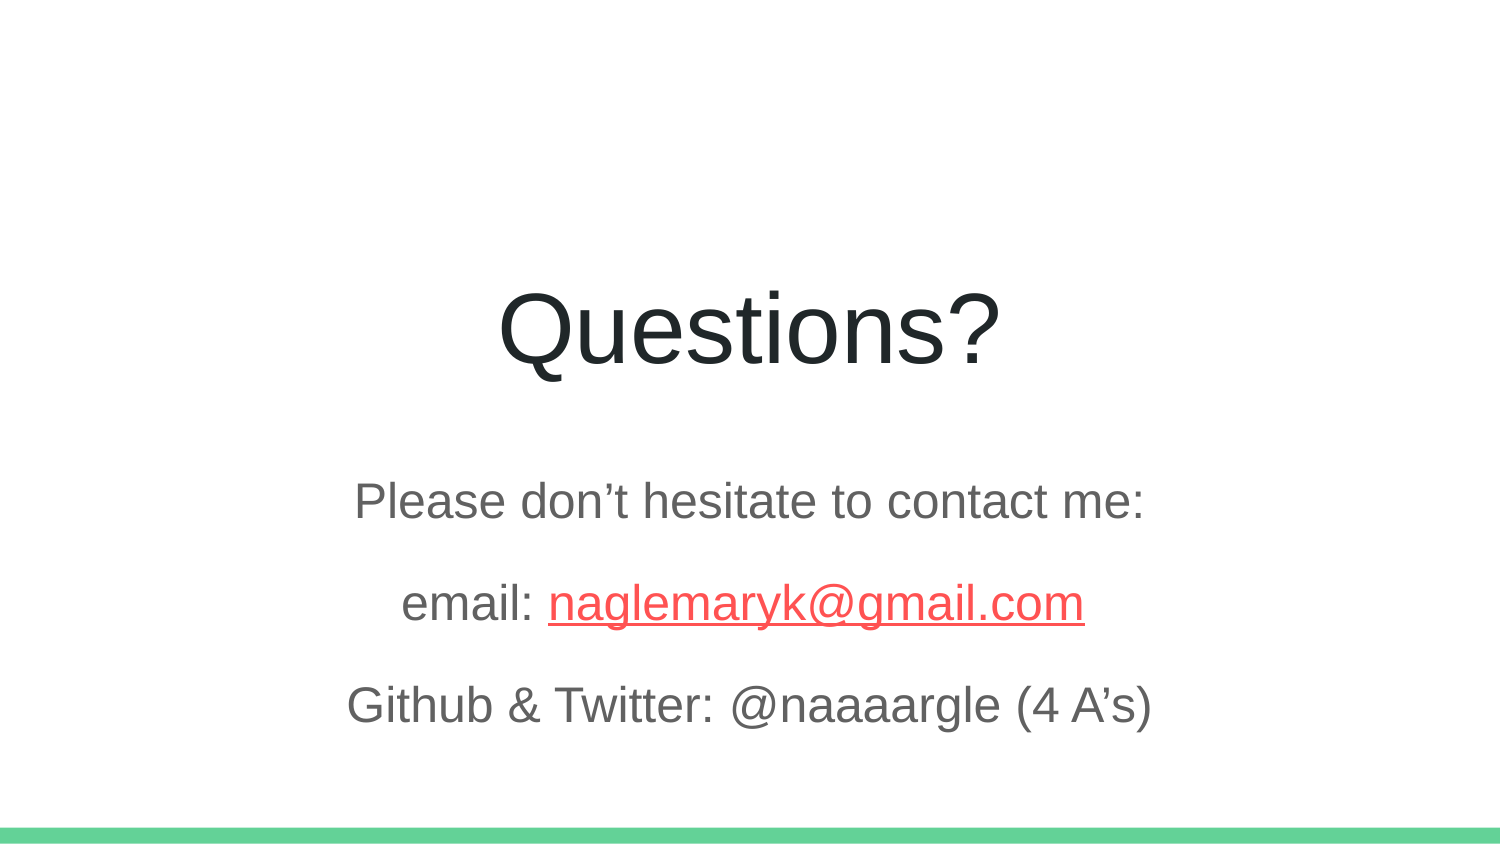

# Questions?
Please don’t hesitate to contact me:
email: naglemaryk@gmail.com
Github & Twitter: @naaaargle (4 A’s)